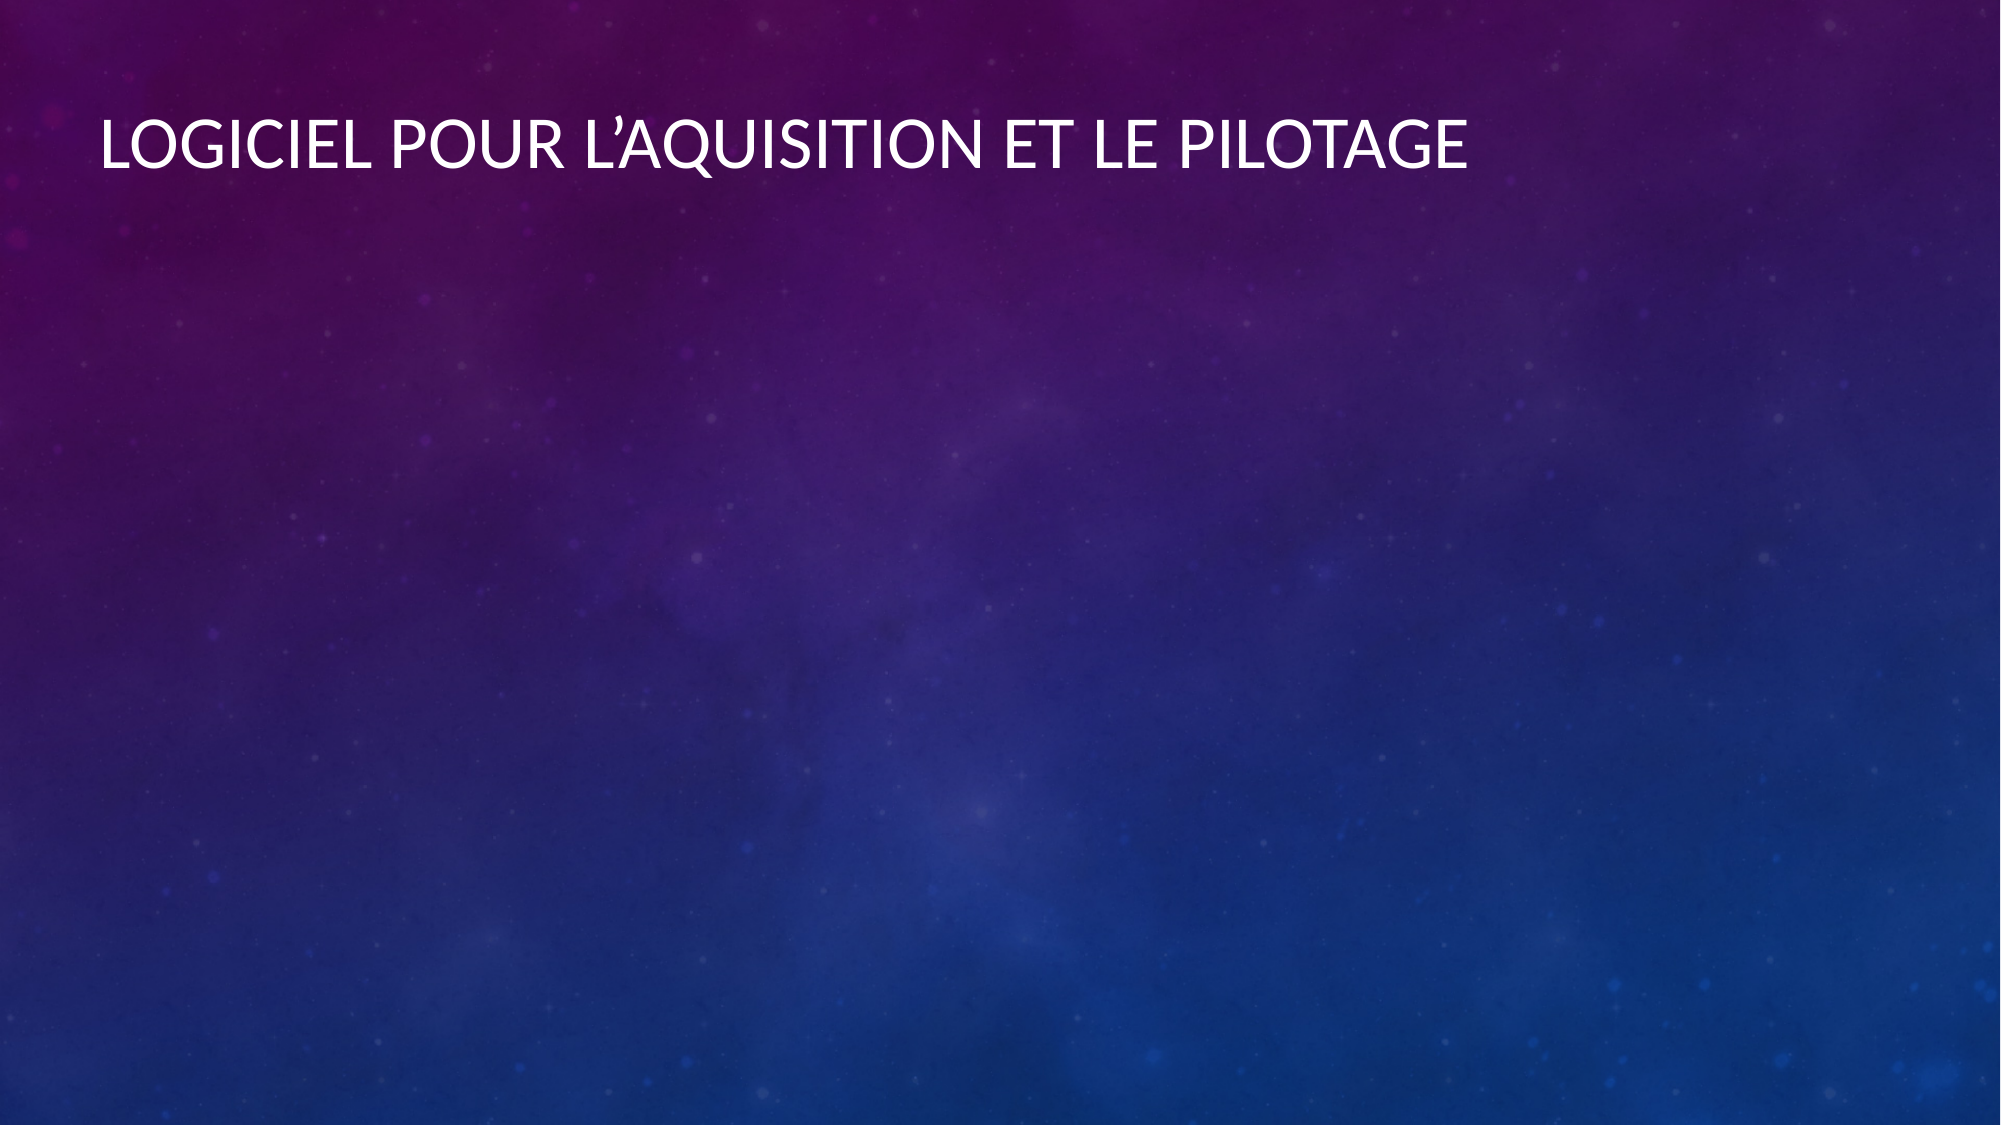

# Logiciel pour l’aquisition et le pilotage